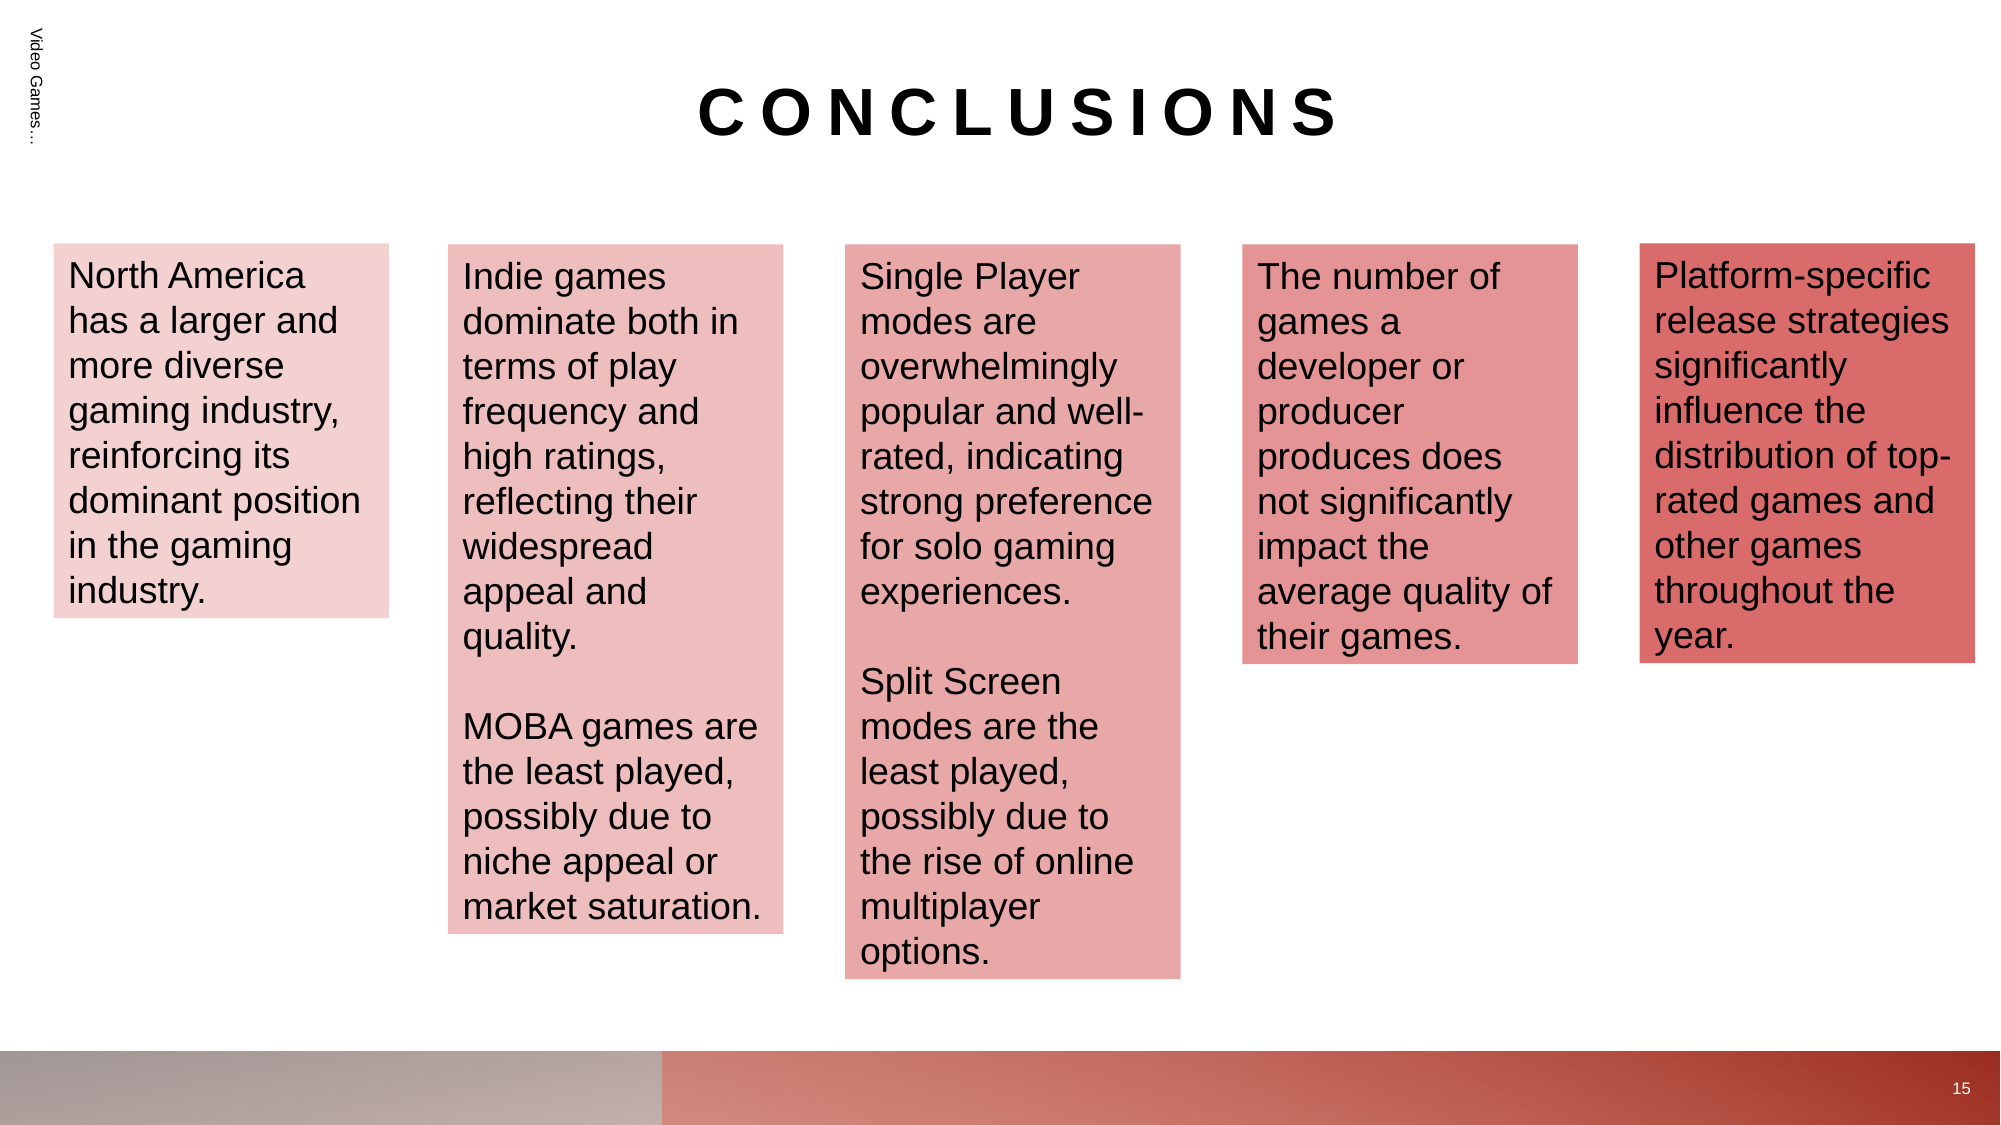

# Conclusions

North America has a larger and more diverse gaming industry, reinforcing its dominant position in the gaming industry.
Platform-specific release strategies significantly influence the distribution of top-rated games and other games throughout the year.
Indie games dominate both in terms of play frequency and high ratings, reflecting their widespread appeal and quality.

MOBA games are the least played, possibly due to niche appeal or market saturation.
Single Player modes are overwhelmingly popular and well-rated, indicating strong preference for solo gaming experiences.

Split Screen modes are the least played, possibly due to the rise of online multiplayer options.
The number of games a developer or producer produces does not significantly impact the average quality of their games.

Video Games…
15